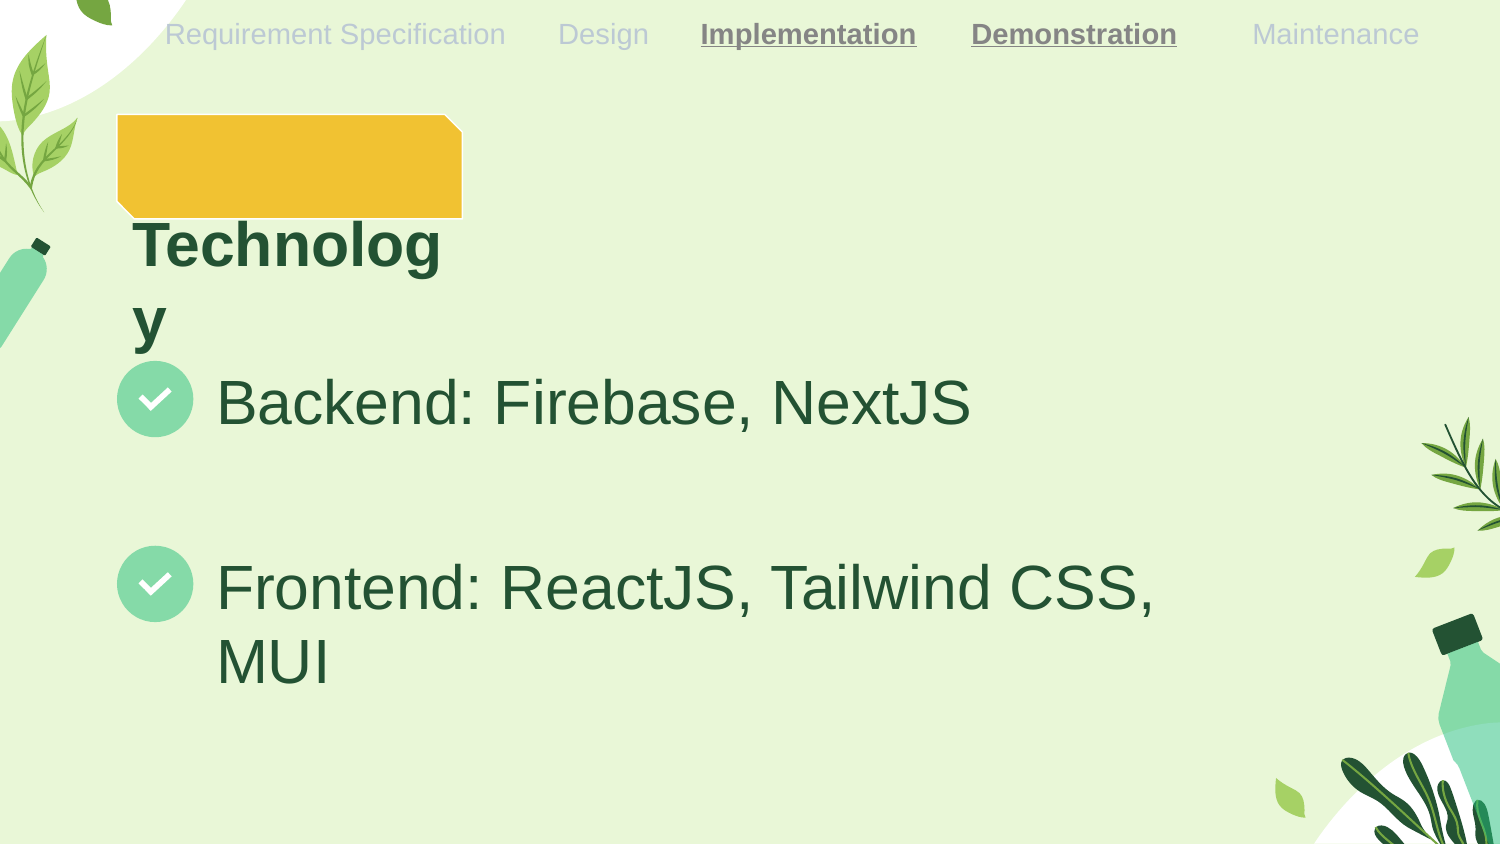

Requirement Specification
Design
Implementation
Demonstration
Maintenance

# Technology
Backend: Firebase, NextJS

Frontend: ReactJS, Tailwind CSS, MUI